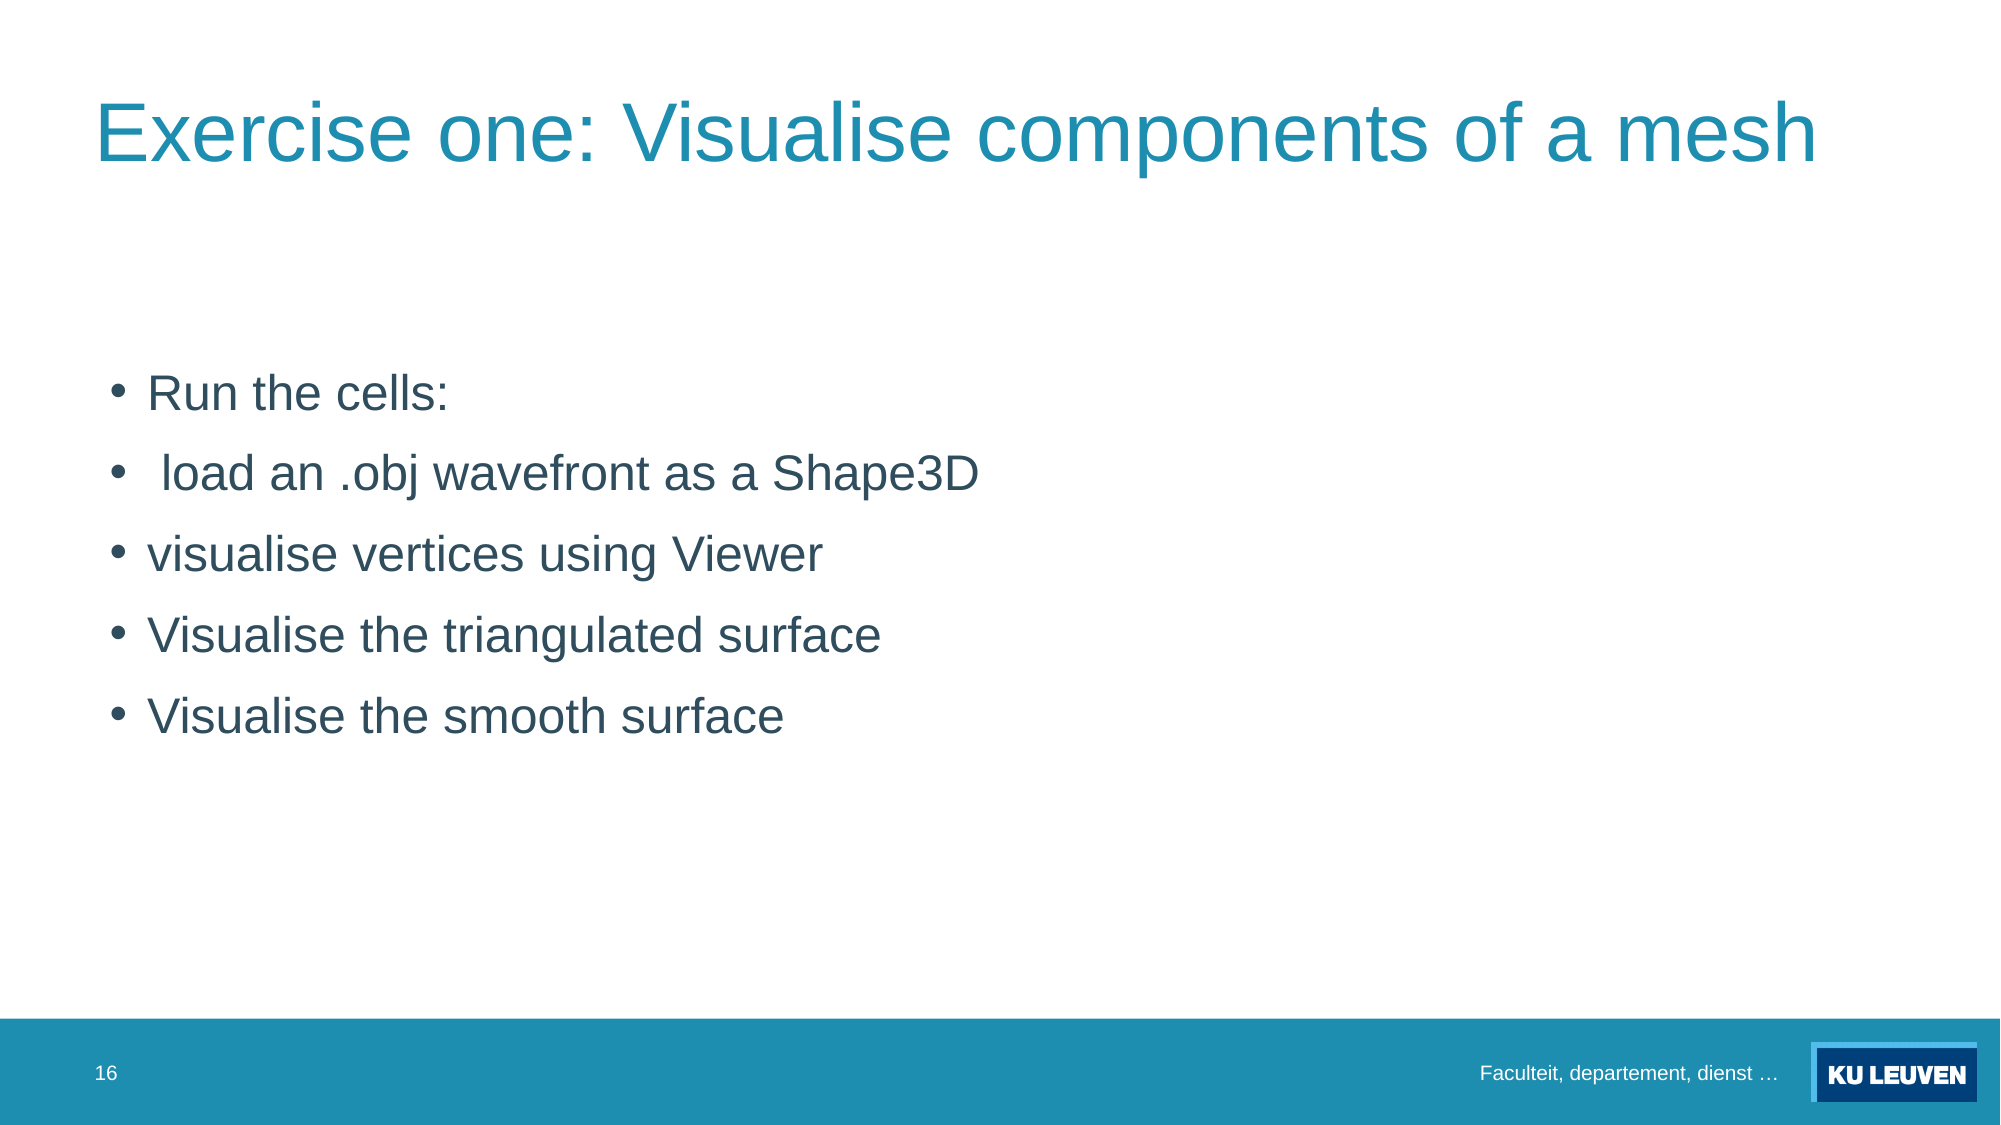

# Exercise one: Visualise components of a mesh

Run the cells:
 load an .obj wavefront as a Shape3D
visualise vertices using Viewer
Visualise the triangulated surface
Visualise the smooth surface

16
Faculteit, departement, dienst …